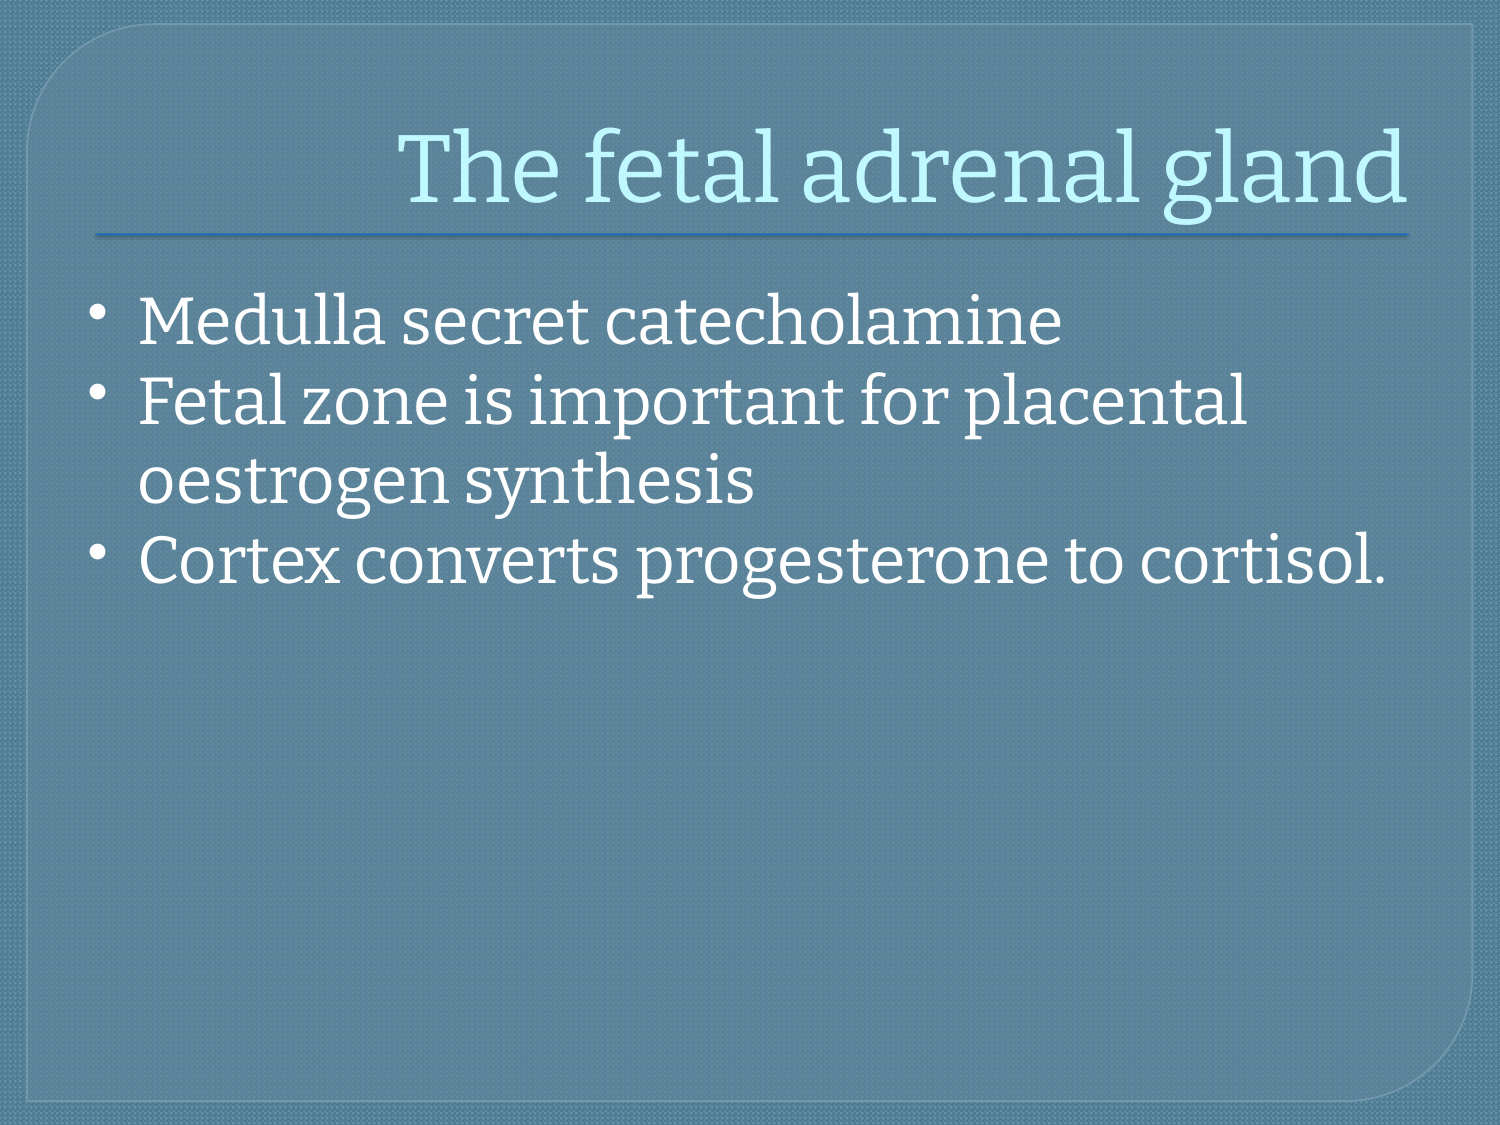

# The fetal adrenal gland
Medulla secret catecholamine
Fetal zone is important for placental oestrogen synthesis
Cortex converts progesterone to cortisol.